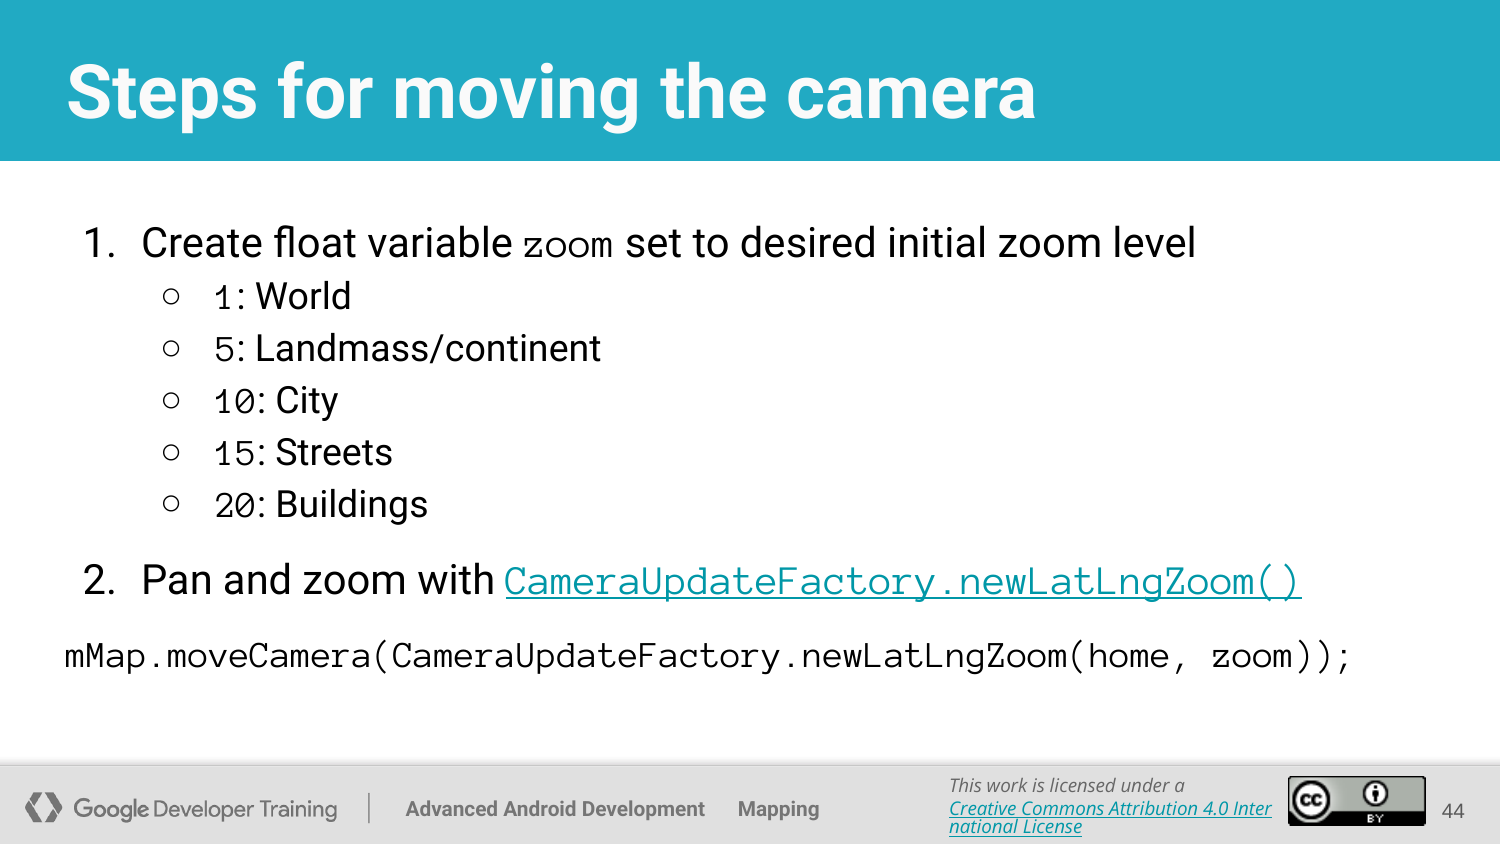

# Steps for moving the camera
Create float variable zoom set to desired initial zoom level
1: World
5: Landmass/continent
10: City
15: Streets
20: Buildings
Pan and zoom with CameraUpdateFactory.newLatLngZoom()
mMap.moveCamera(CameraUpdateFactory.newLatLngZoom(home, zoom));
44